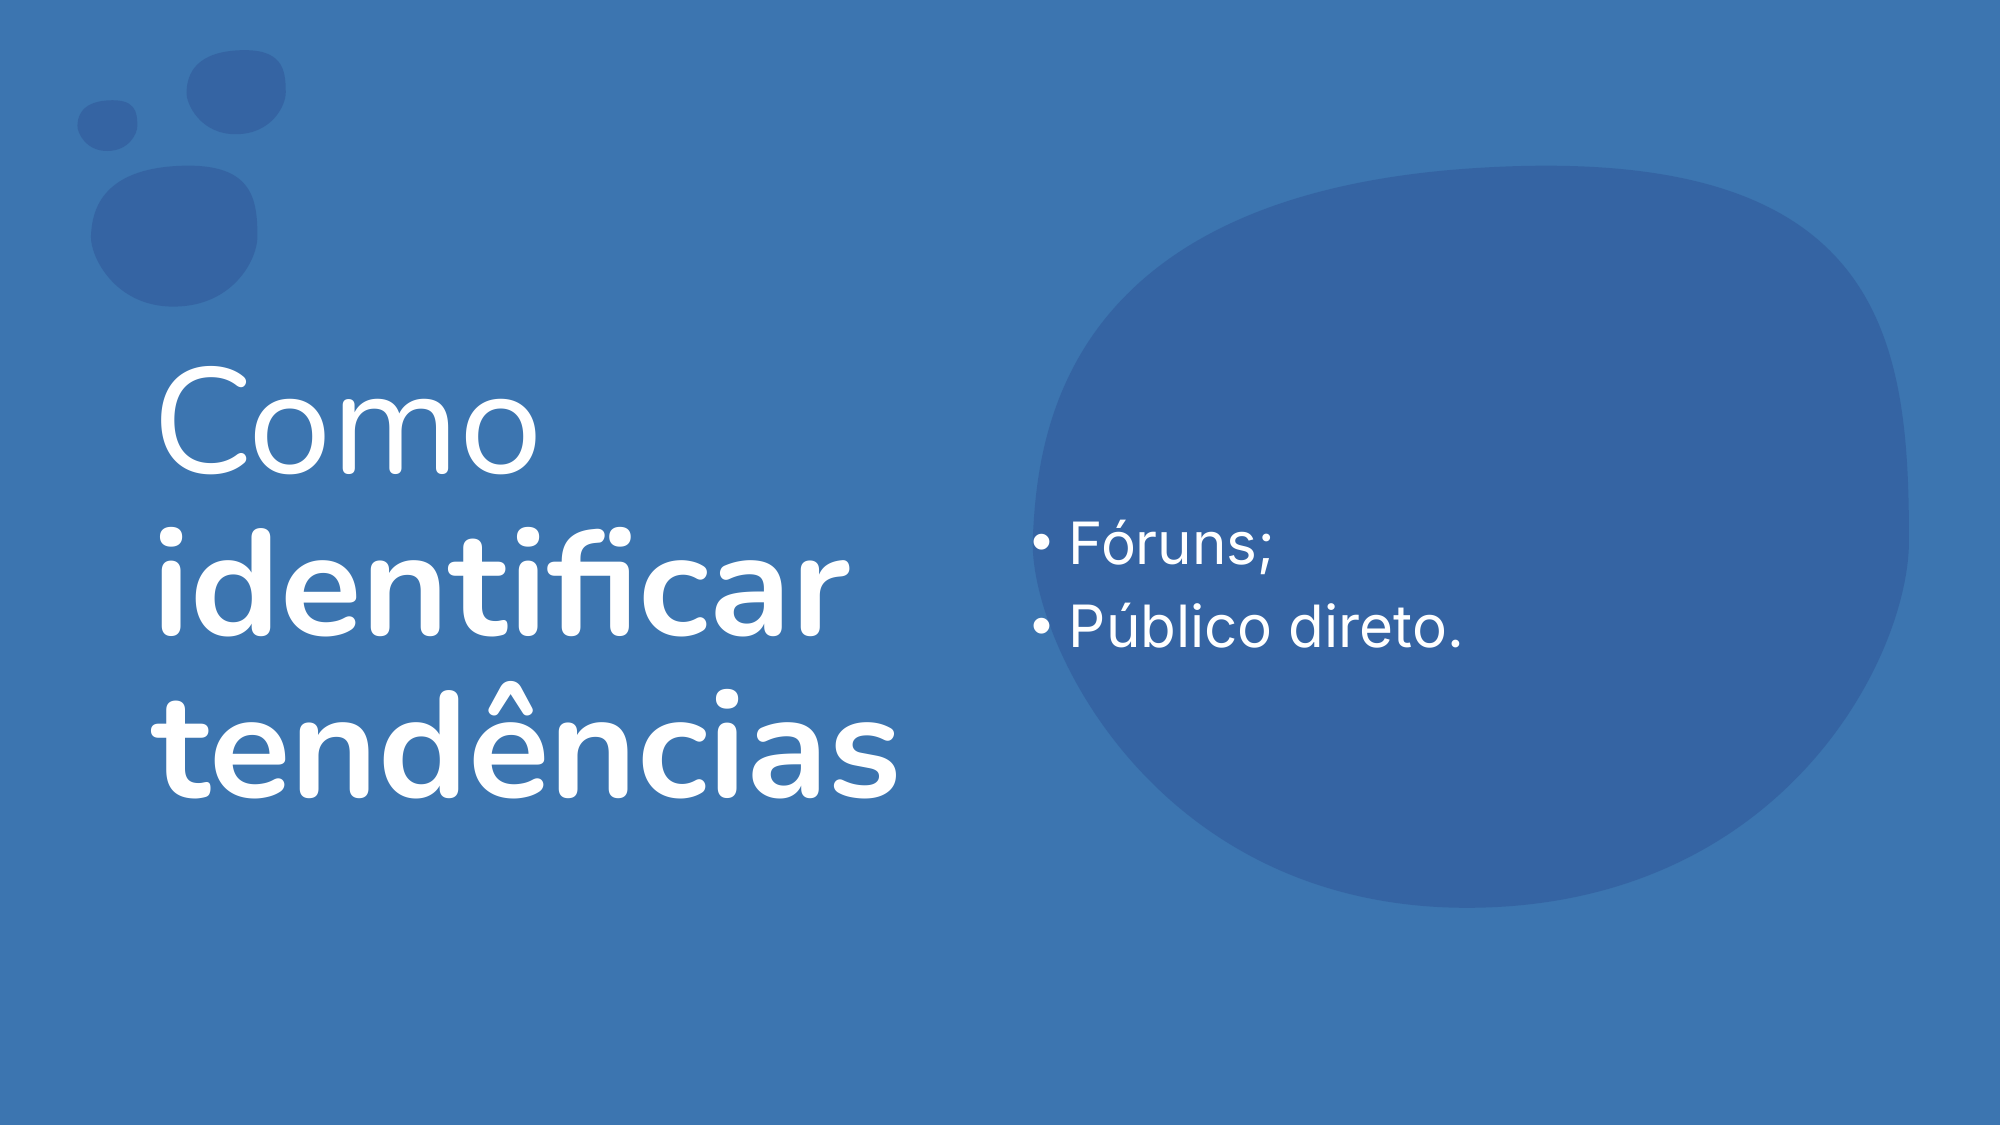

Fóruns;
Público direto.
# Como identificar tendências